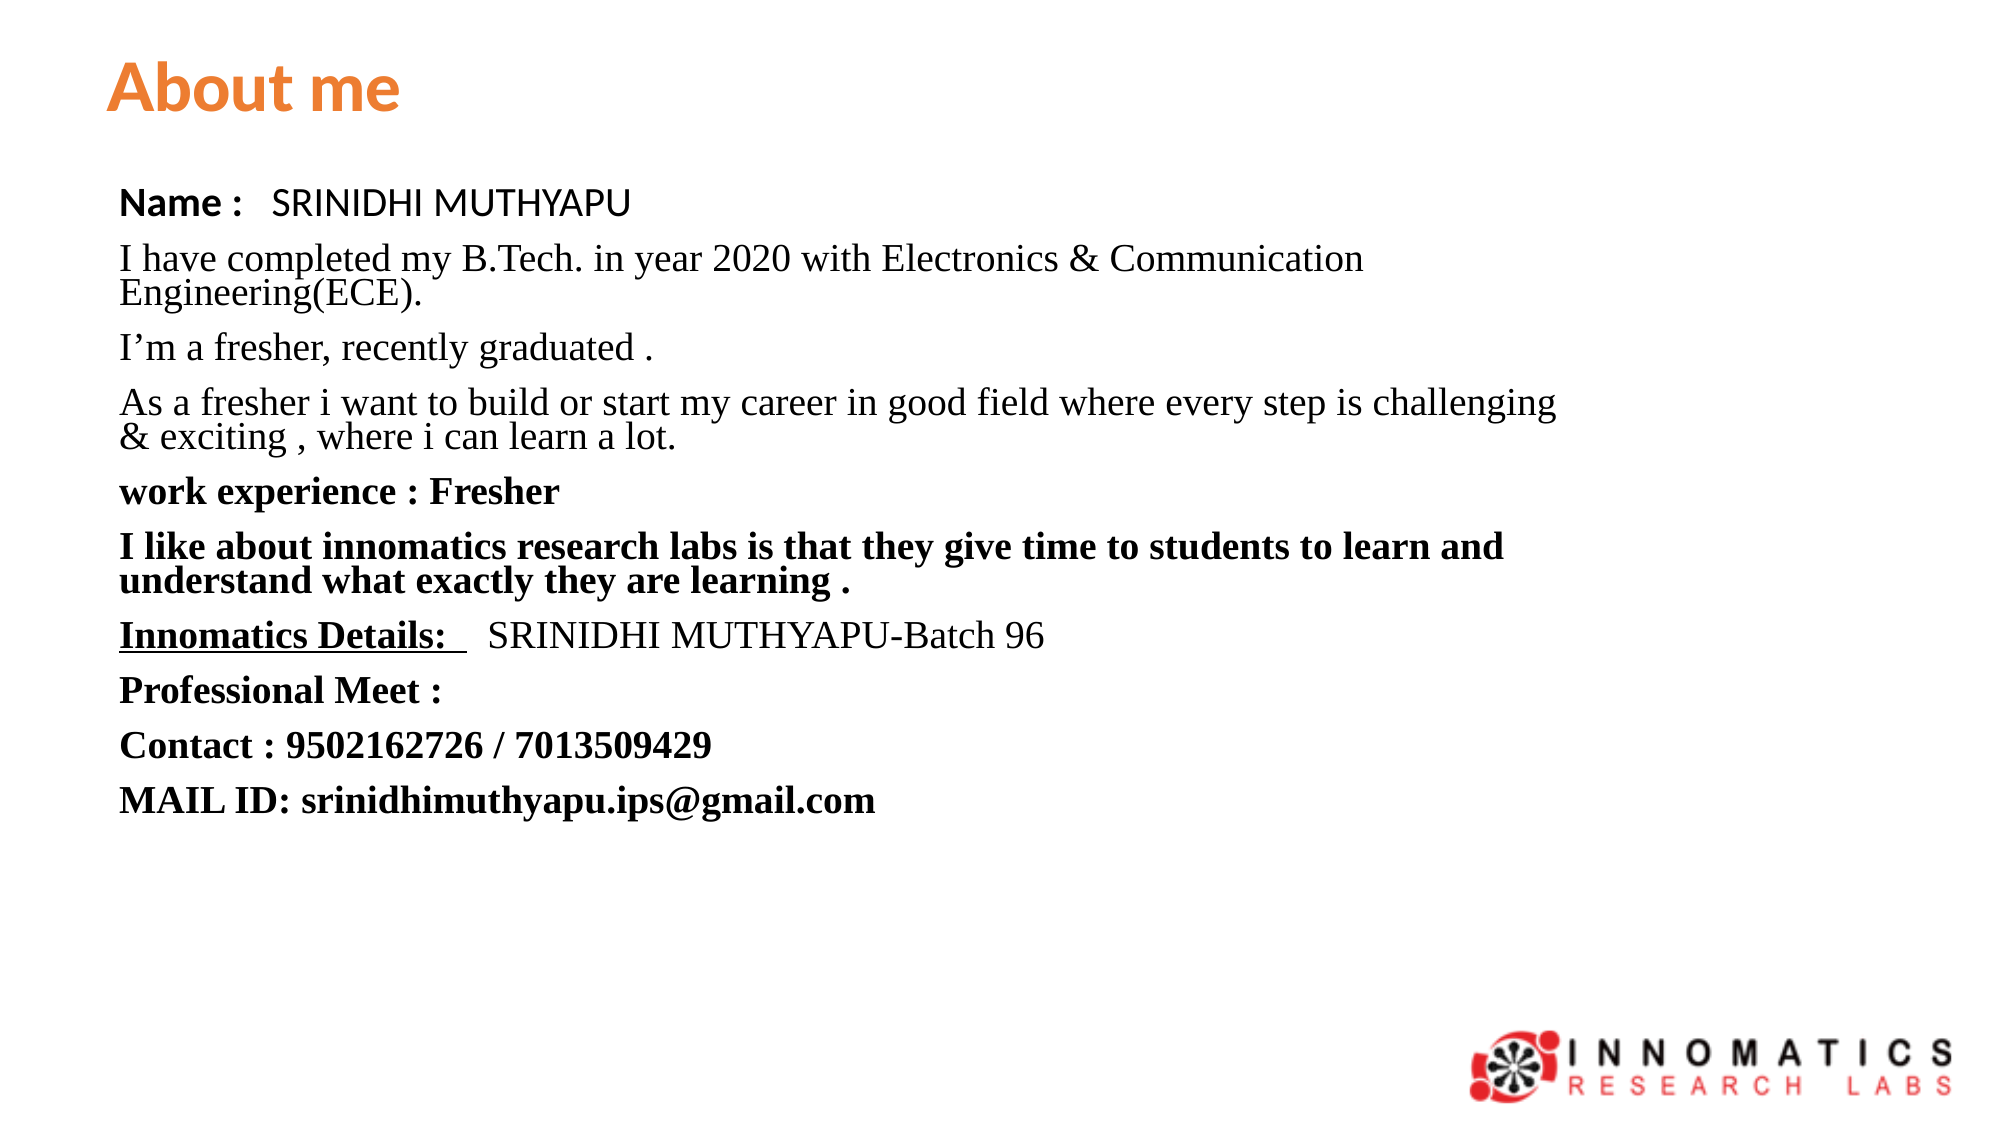

About me
Name :   SRINIDHI MUTHYAPU
I have completed my B.Tech. in year 2020 with Electronics & Communication Engineering(ECE).
I’m a fresher, recently graduated .
As a fresher i want to build or start my career in good field where every step is challenging & exciting , where i can learn a lot.
work experience : Fresher
I like about innomatics research labs is that they give time to students to learn and understand what exactly they are learning .
Innomatics Details:    SRINIDHI MUTHYAPU-Batch 96
Professional Meet :
Contact : 9502162726 / 7013509429
MAIL ID: srinidhimuthyapu.ips@gmail.com